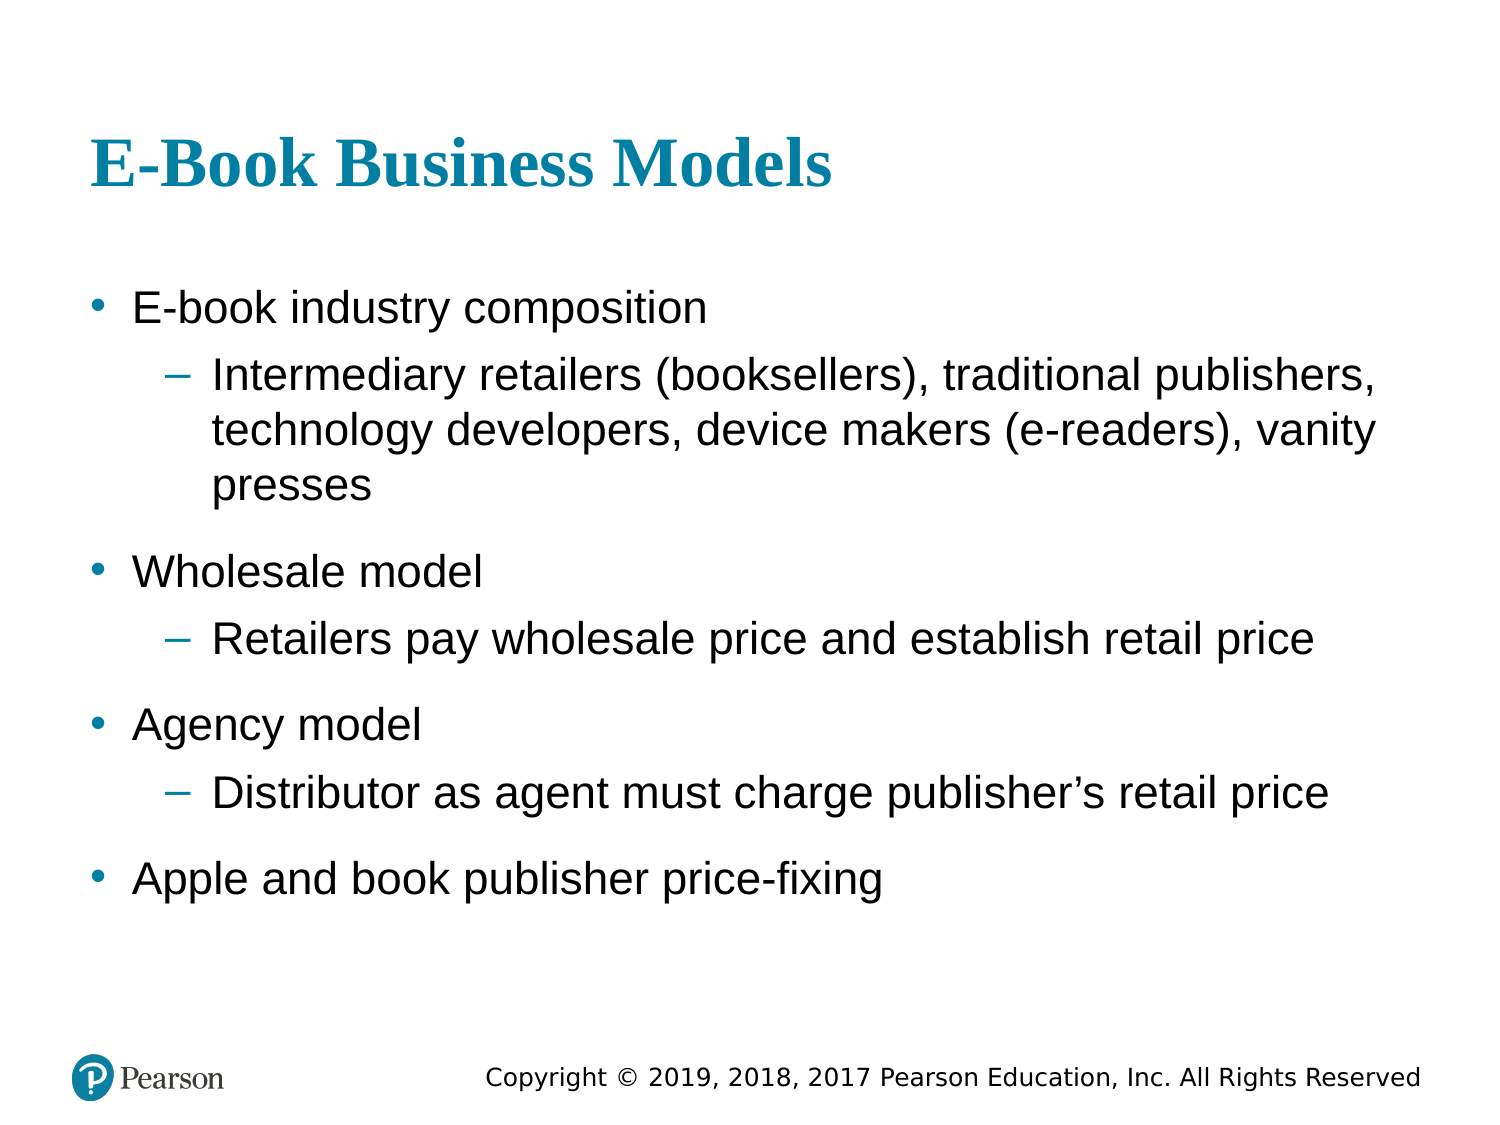

# E-Book Business Models
E-book industry composition
Intermediary retailers (booksellers), traditional publishers, technology developers, device makers (e-readers), vanity presses
Wholesale model
Retailers pay wholesale price and establish retail price
Agency model
Distributor as agent must charge publisher’s retail price
Apple and book publisher price-fixing